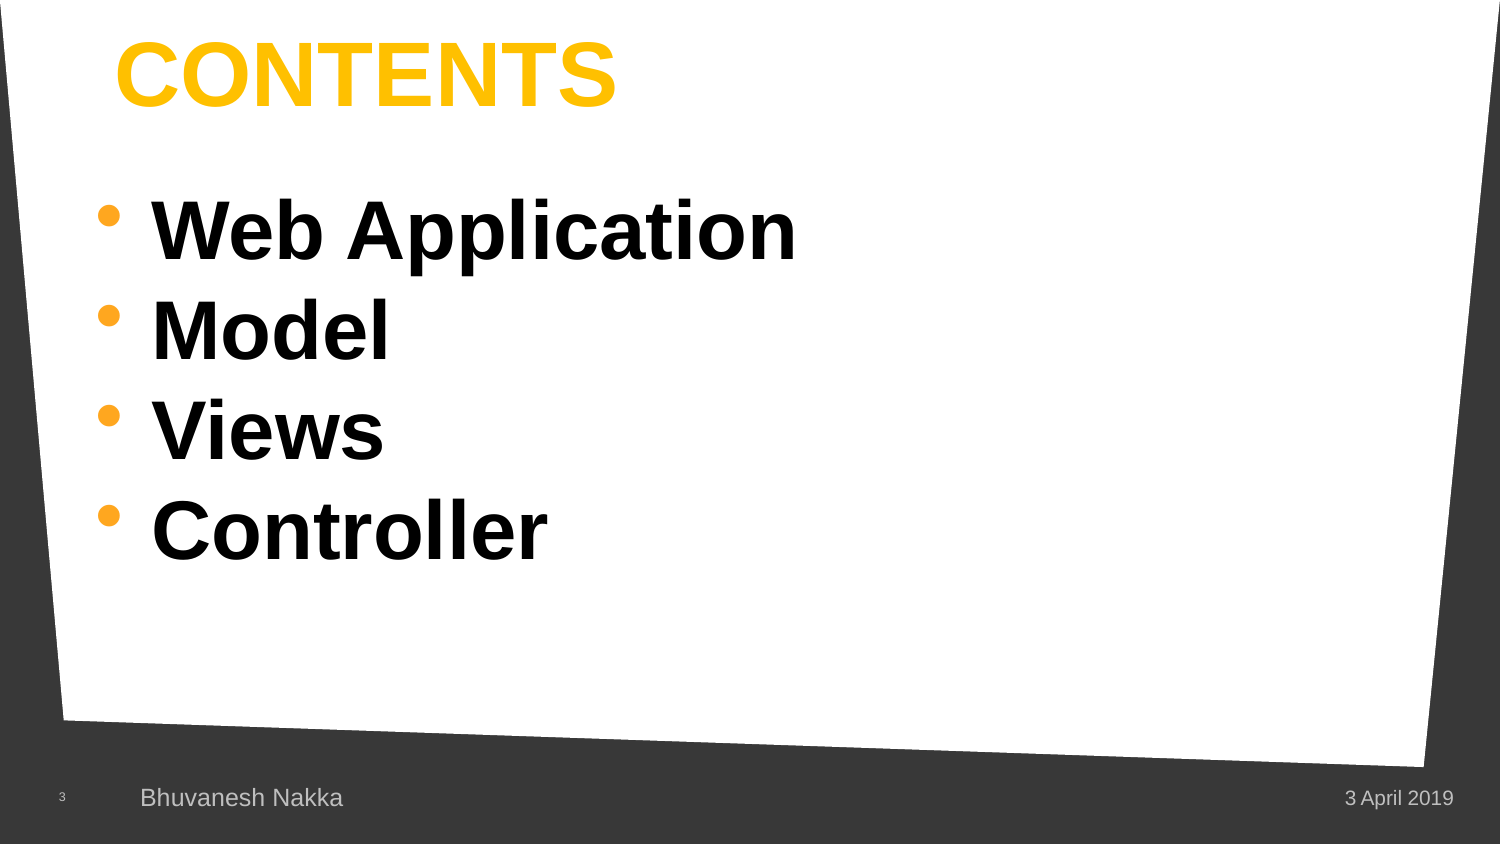

CONTENTS
Web Application
Model
Views
Controller
3
Bhuvanesh Nakka
3 April 2019